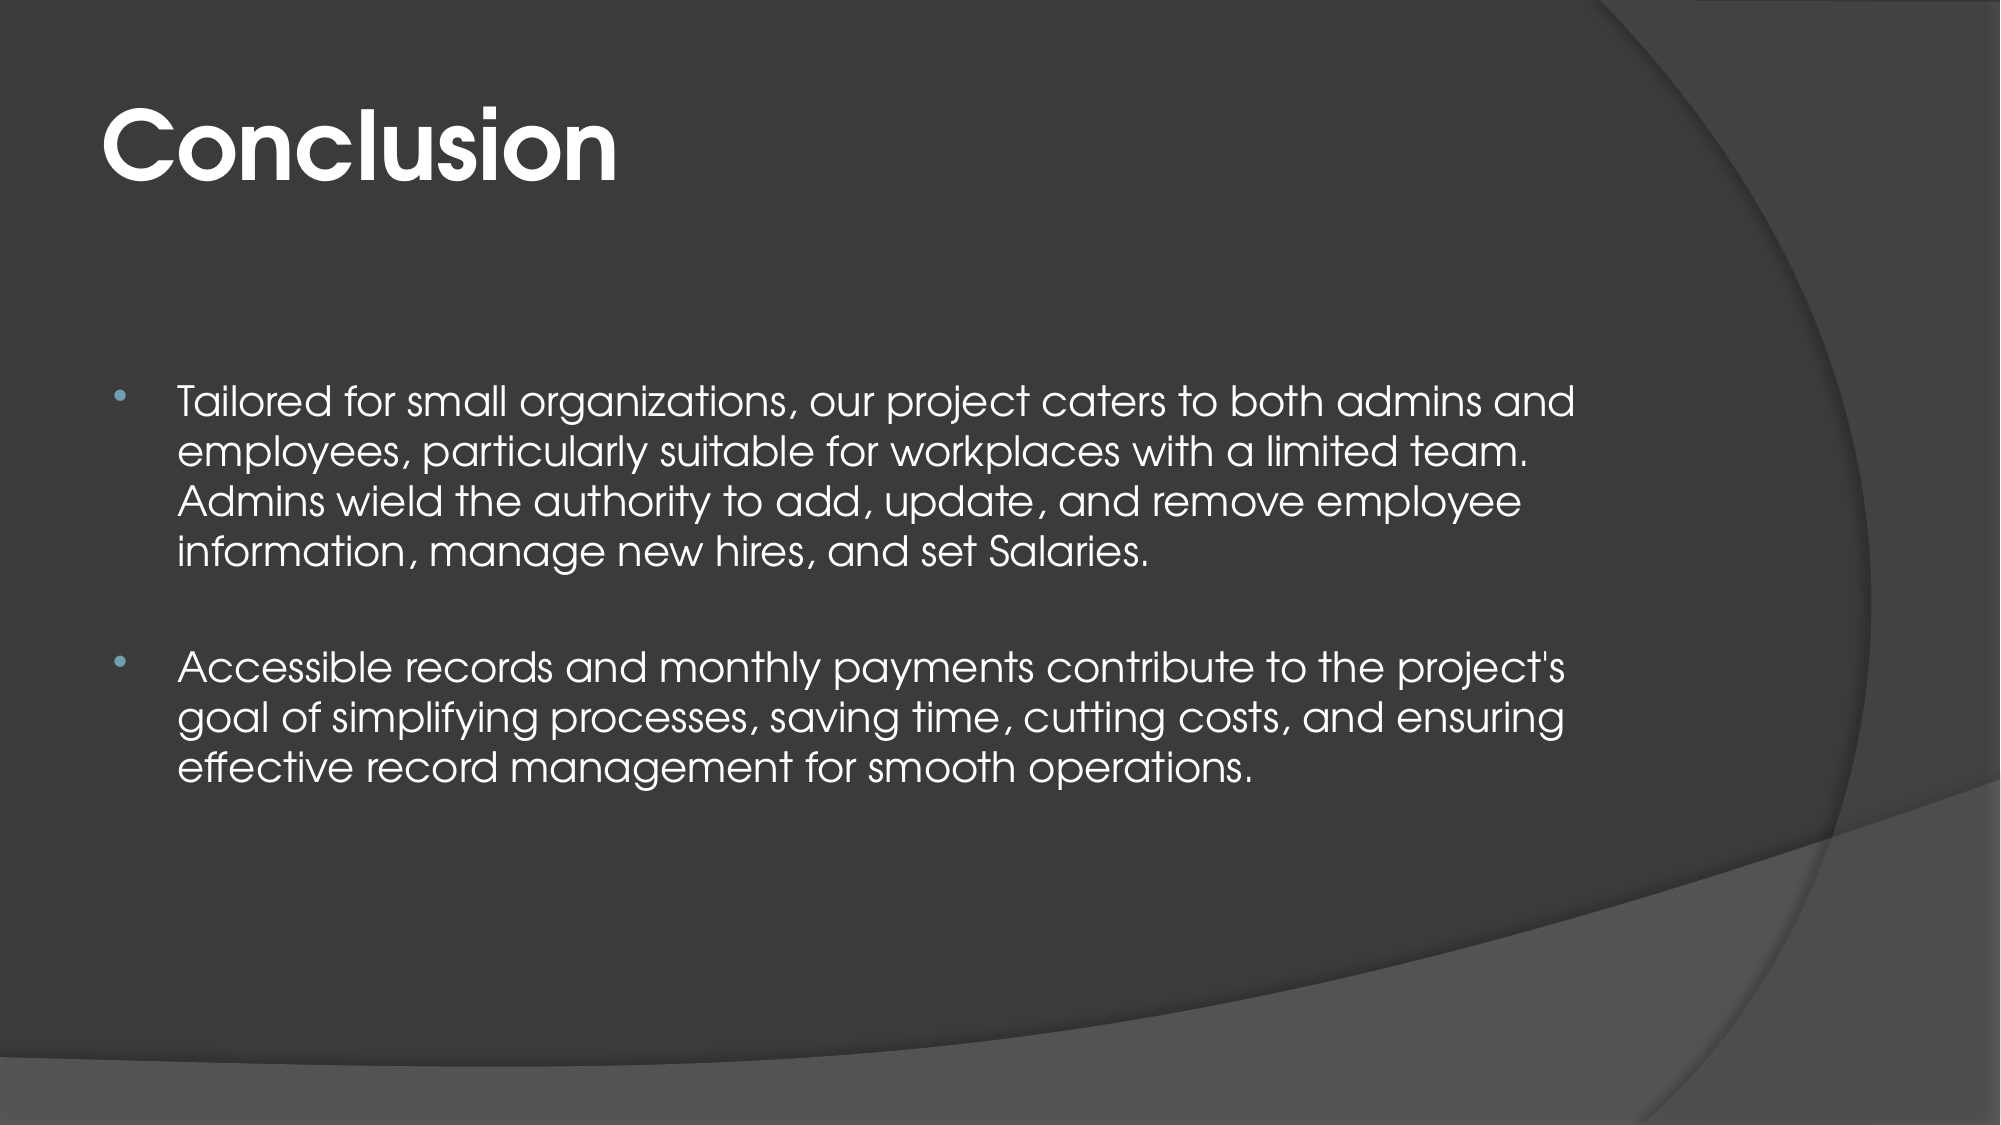

# Conclusion

Tailored for small organizations, our project caters to both admins and employees, particularly suitable for workplaces with a limited team. Admins wield the authority to add, update, and remove employee information, manage new hires, and set Salaries.

Accessible records and monthly payments contribute to the project's goal of simplifying processes, saving time, cutting costs, and ensuring effective record management for smooth operations.